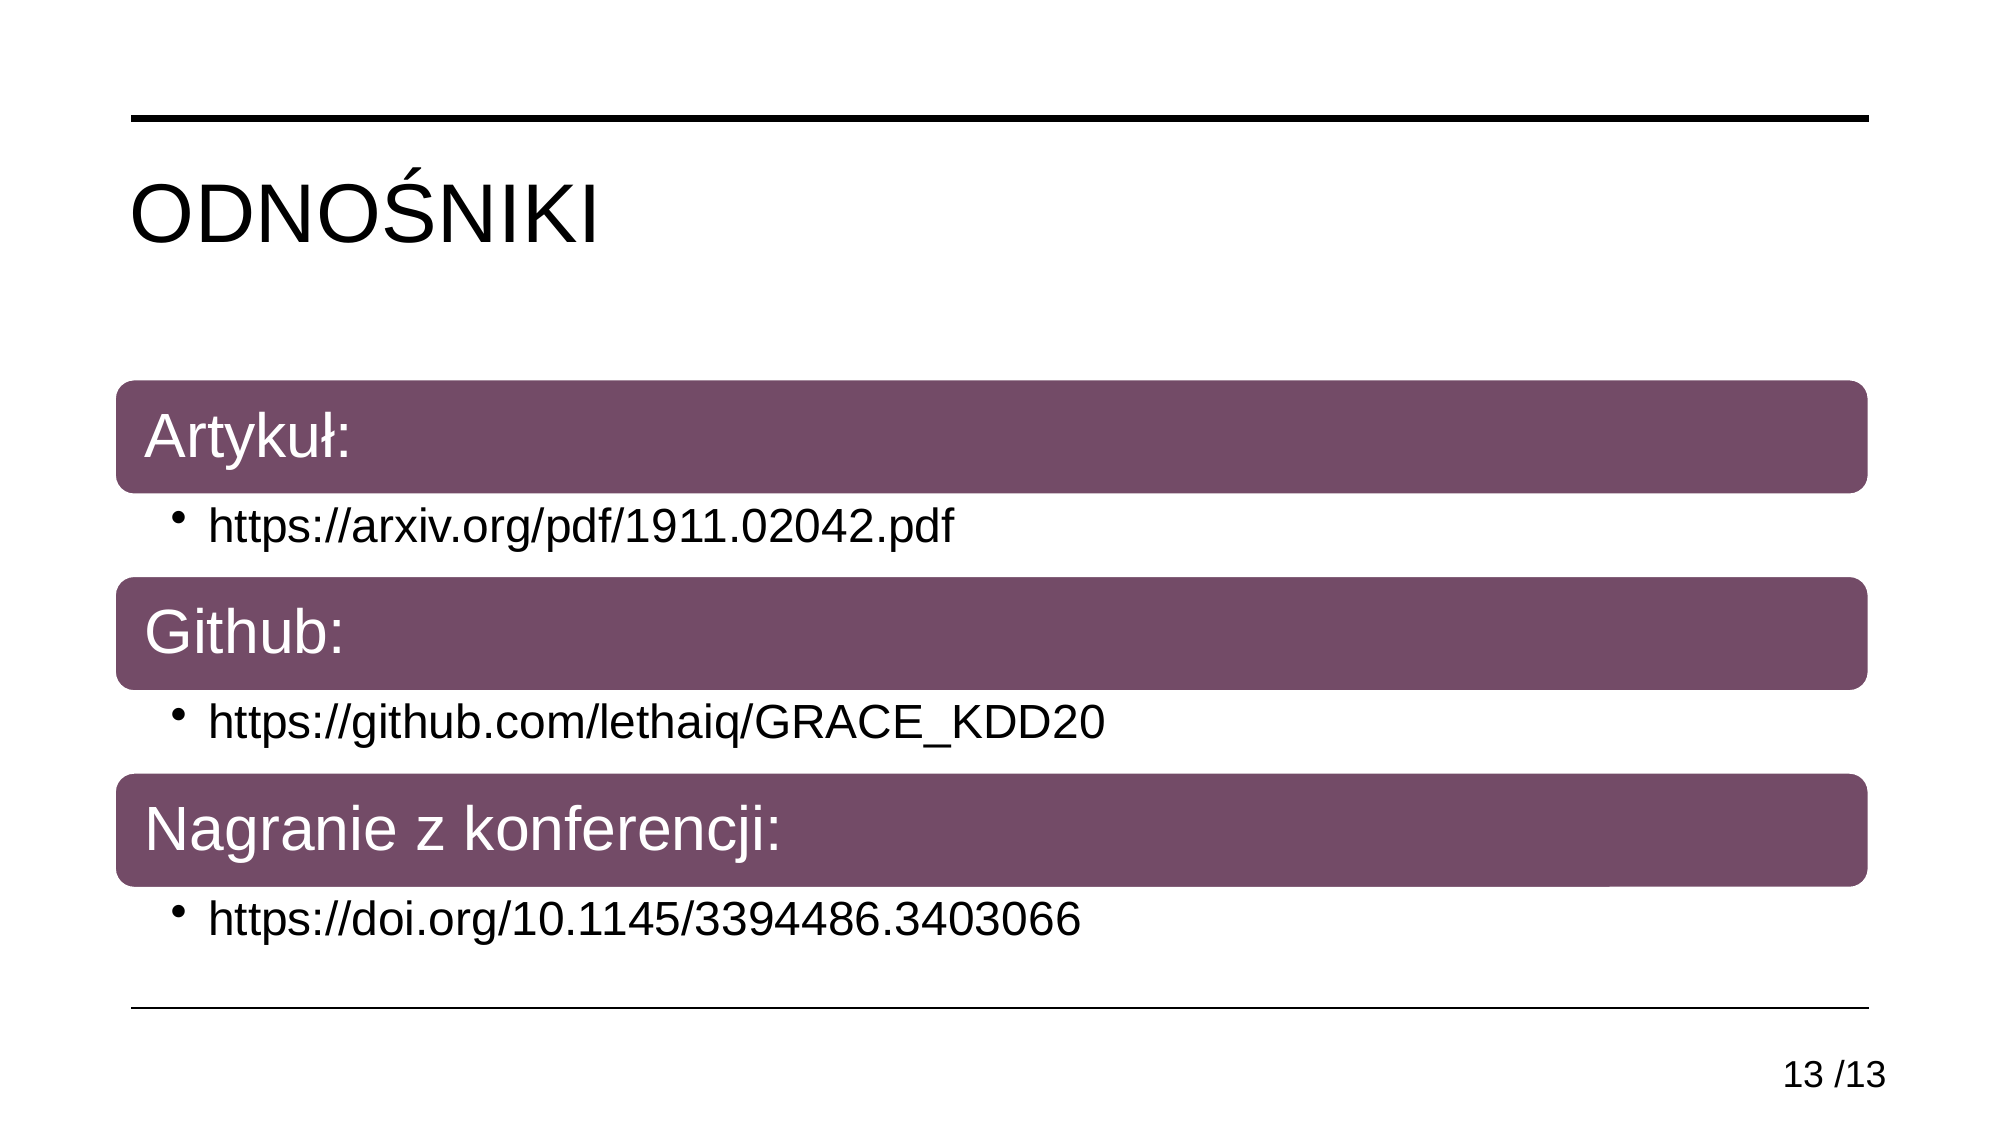

# Odnośniki
Artykuł:
https://arxiv.org/pdf/1911.02042.pdf
Github:
https://github.com/lethaiq/GRACE_KDD20
Nagranie z konferencji:
https://doi.org/10.1145/3394486.3403066
13 /13